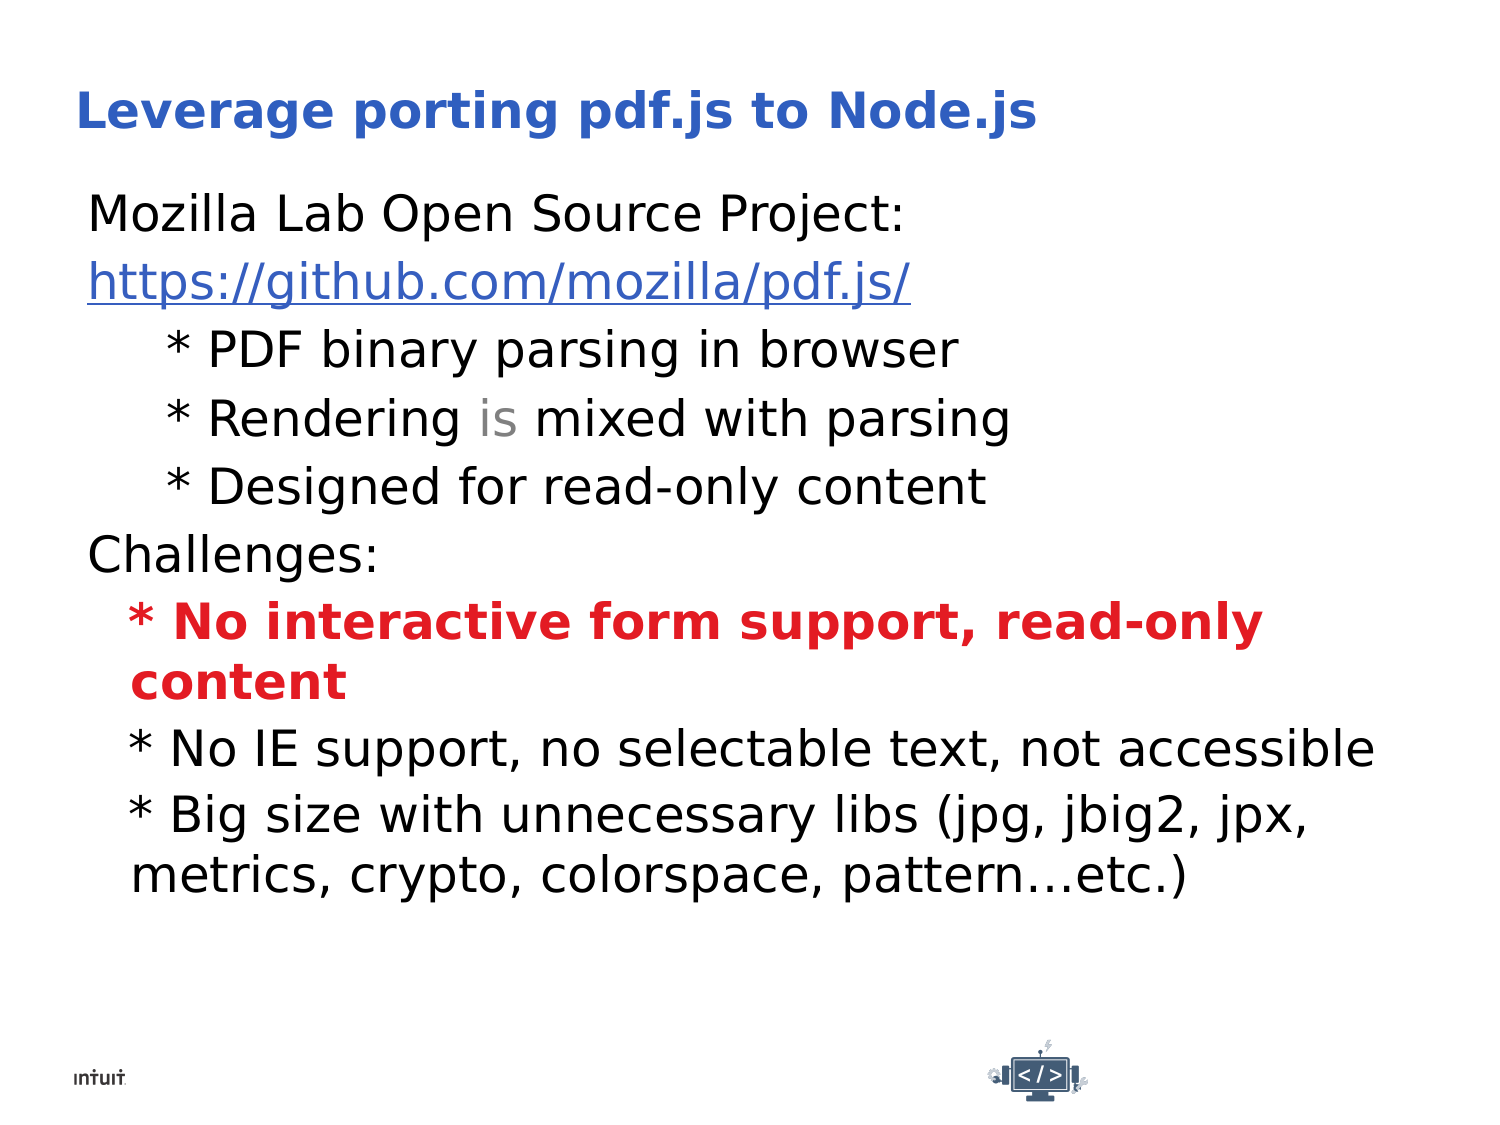

# Leverage porting pdf.js to Node.js
Mozilla Lab Open Source Project:
https://github.com/mozilla/pdf.js/
* PDF binary parsing in browser
* Rendering is mixed with parsing
* Designed for read-only content
Challenges:
* No interactive form support, read-only content
* No IE support, no selectable text, not accessible
* Big size with unnecessary libs (jpg, jbig2, jpx, metrics, crypto, colorspace, pattern…etc.)